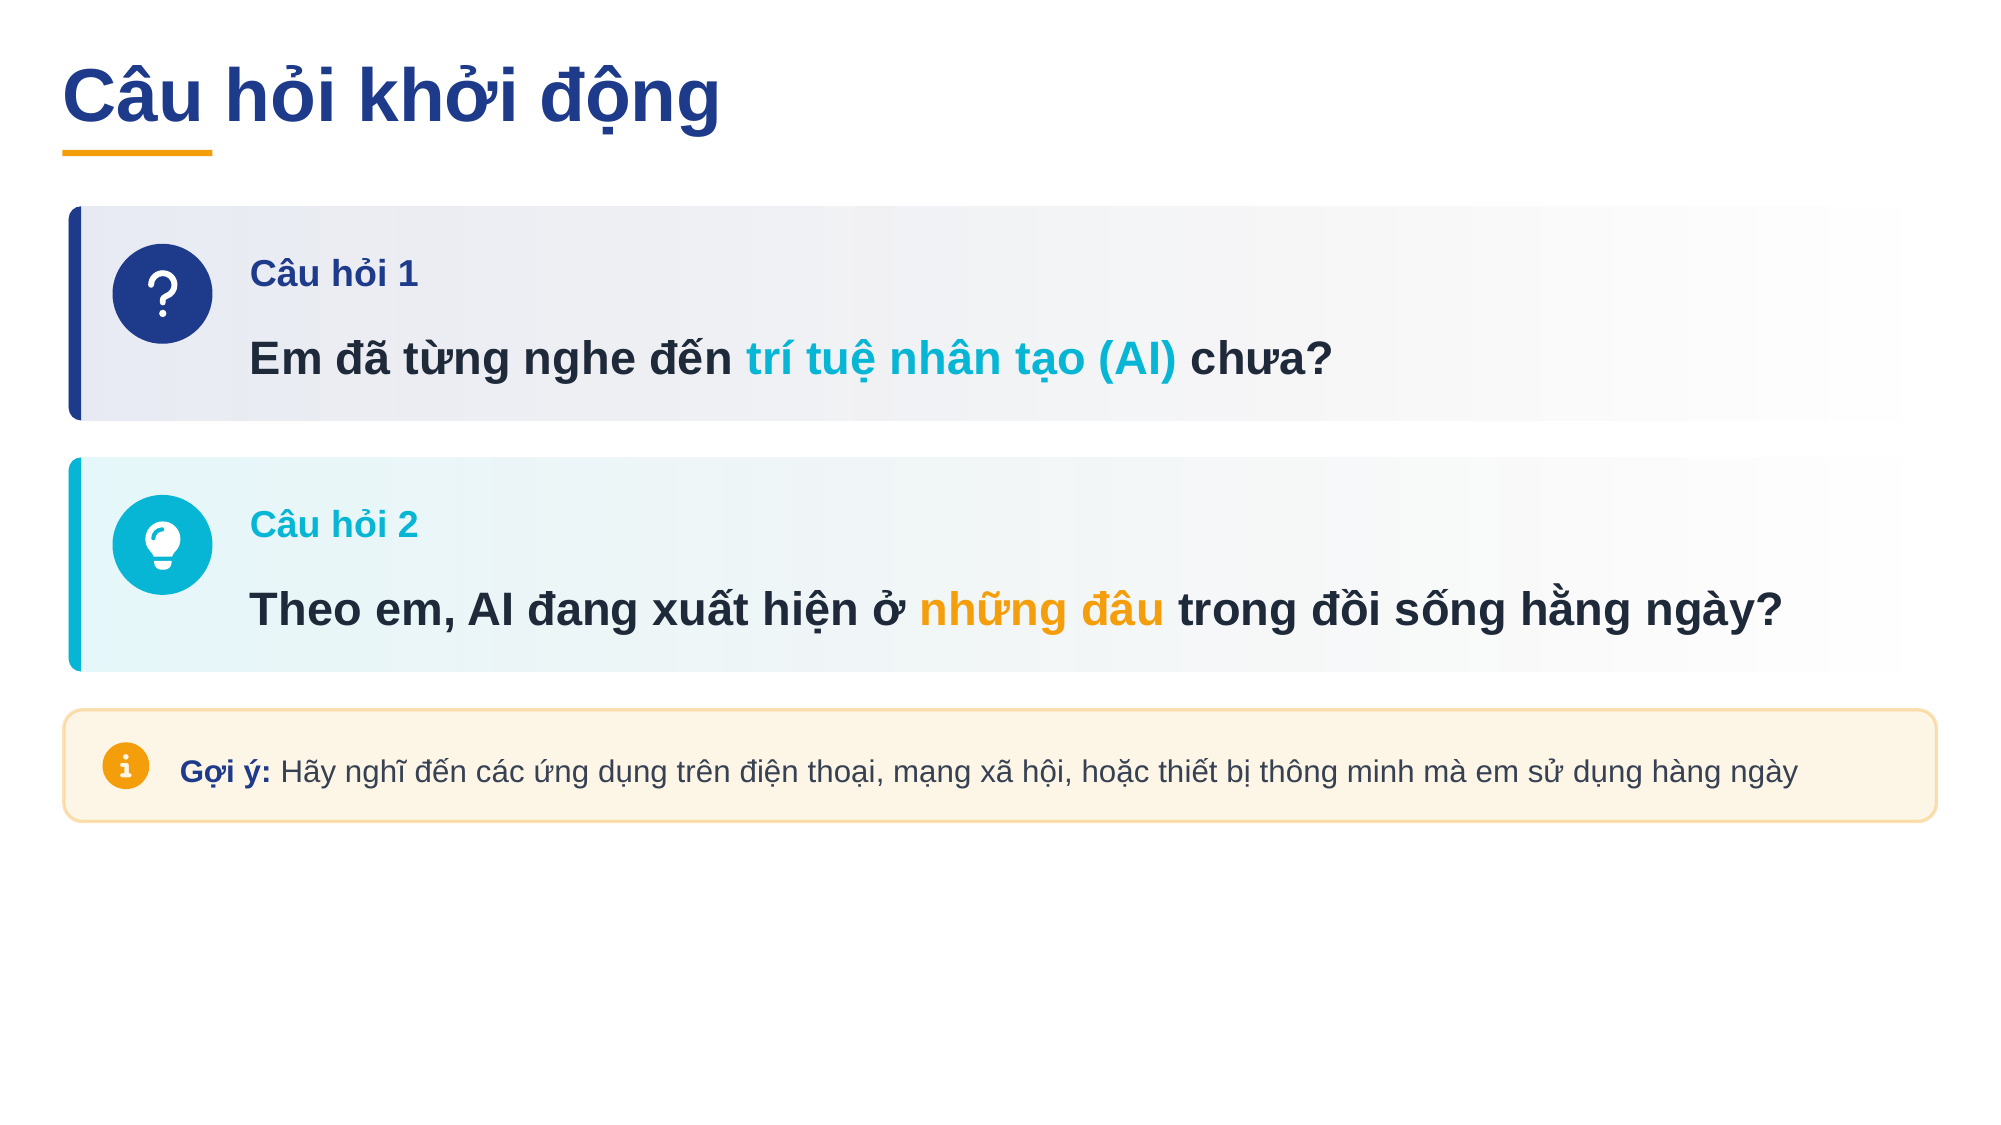

Câu hỏi khởi động

Câu hỏi 1

Em đã từng nghe đến trí tuệ nhân tạo (AI) chưa?

Câu hỏi 2

Theo em, AI đang xuất hiện ở những đâu trong đồi sống hằng ngày?

Gợi ý: Hãy nghĩ đến các ứng dụng trên điện thoại, mạng xã hội, hoặc thiết bị thông minh mà em sử dụng hàng ngày